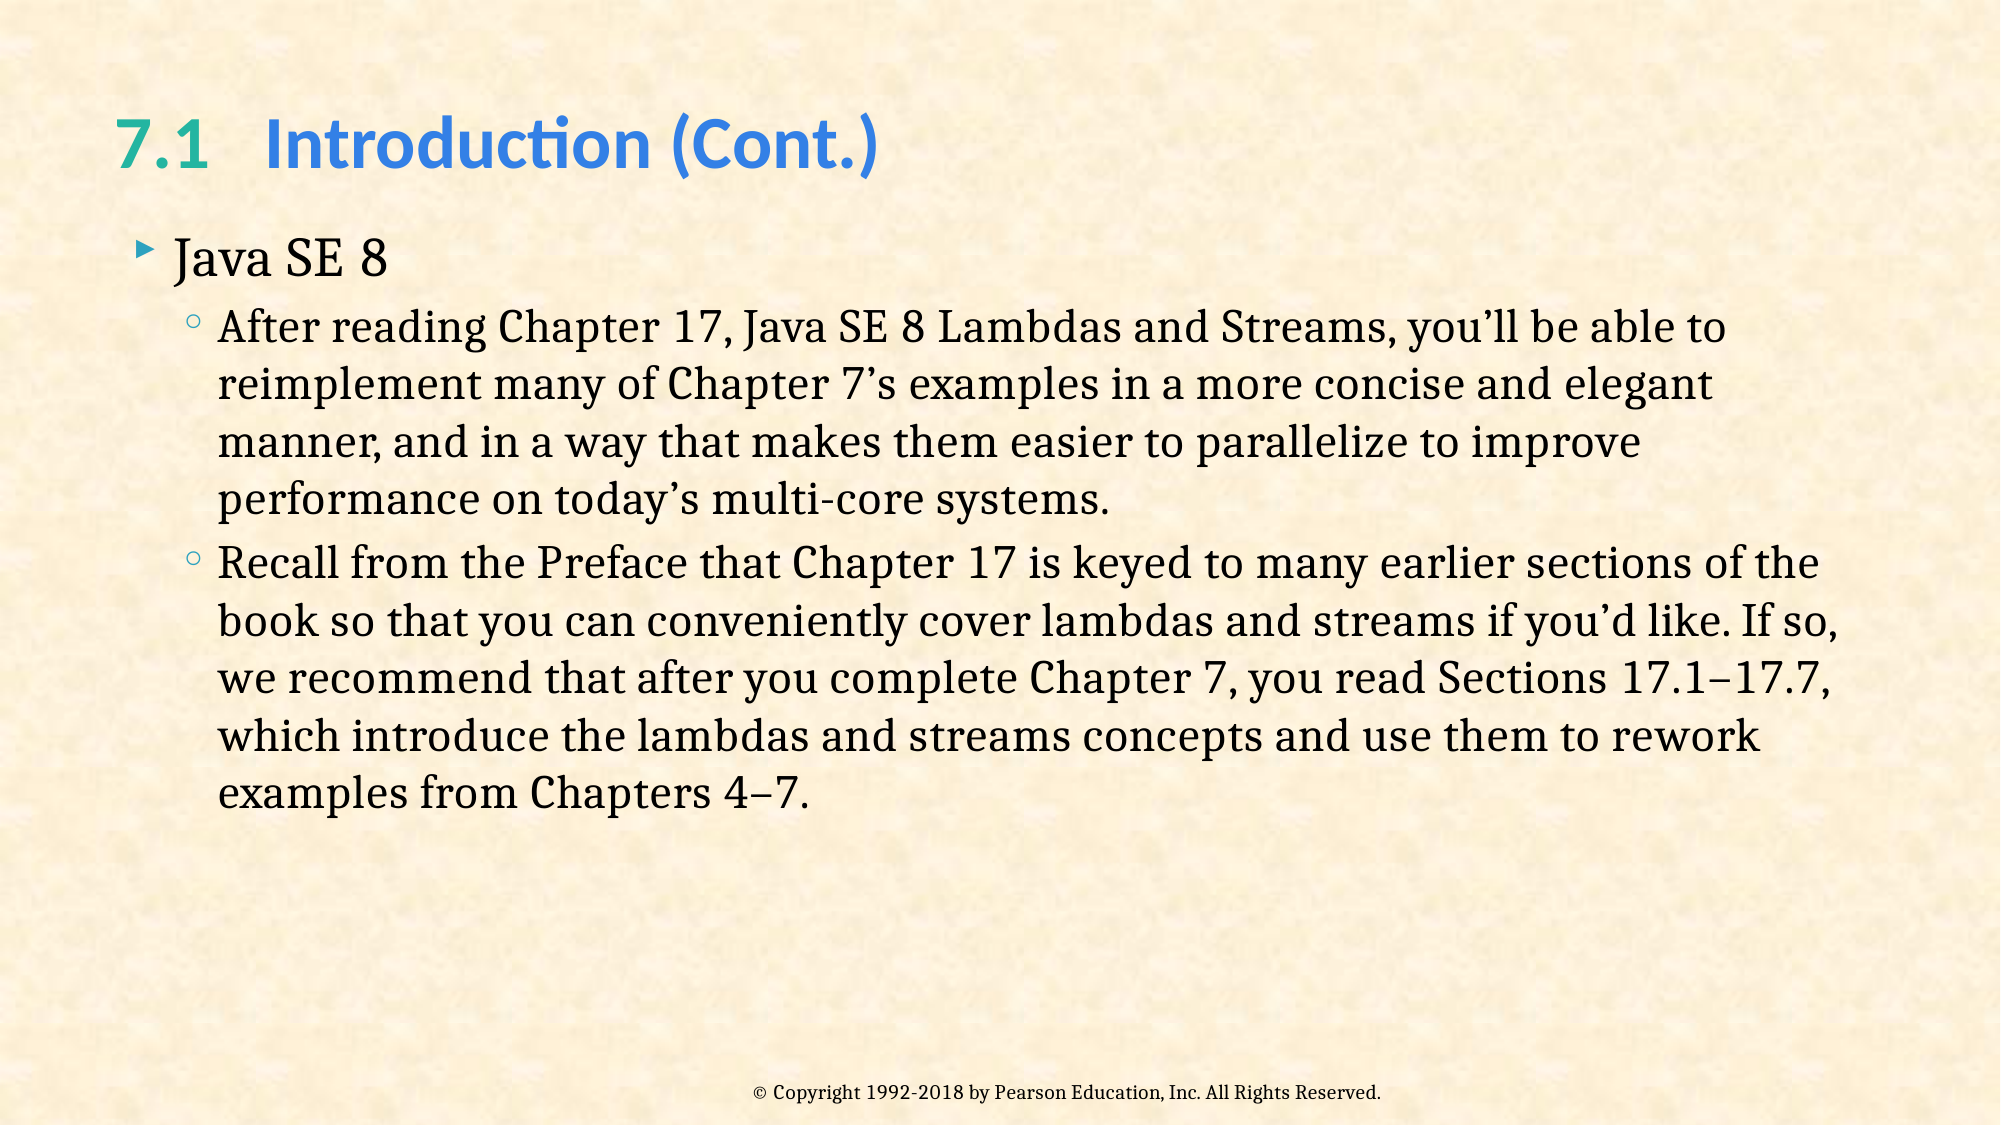

# 7.1  	Introduction (Cont.)
Java SE 8
After reading Chapter 17, Java SE 8 Lambdas and Streams, you’ll be able to reimplement many of Chapter 7’s examples in a more concise and elegant manner, and in a way that makes them easier to parallelize to improve performance on today’s multi-core systems.
Recall from the Preface that Chapter 17 is keyed to many earlier sections of the book so that you can conveniently cover lambdas and streams if you’d like. If so, we recommend that after you complete Chapter 7, you read Sections 17.1–17.7, which introduce the lambdas and streams concepts and use them to rework examples from Chapters 4–7.
© Copyright 1992-2018 by Pearson Education, Inc. All Rights Reserved.